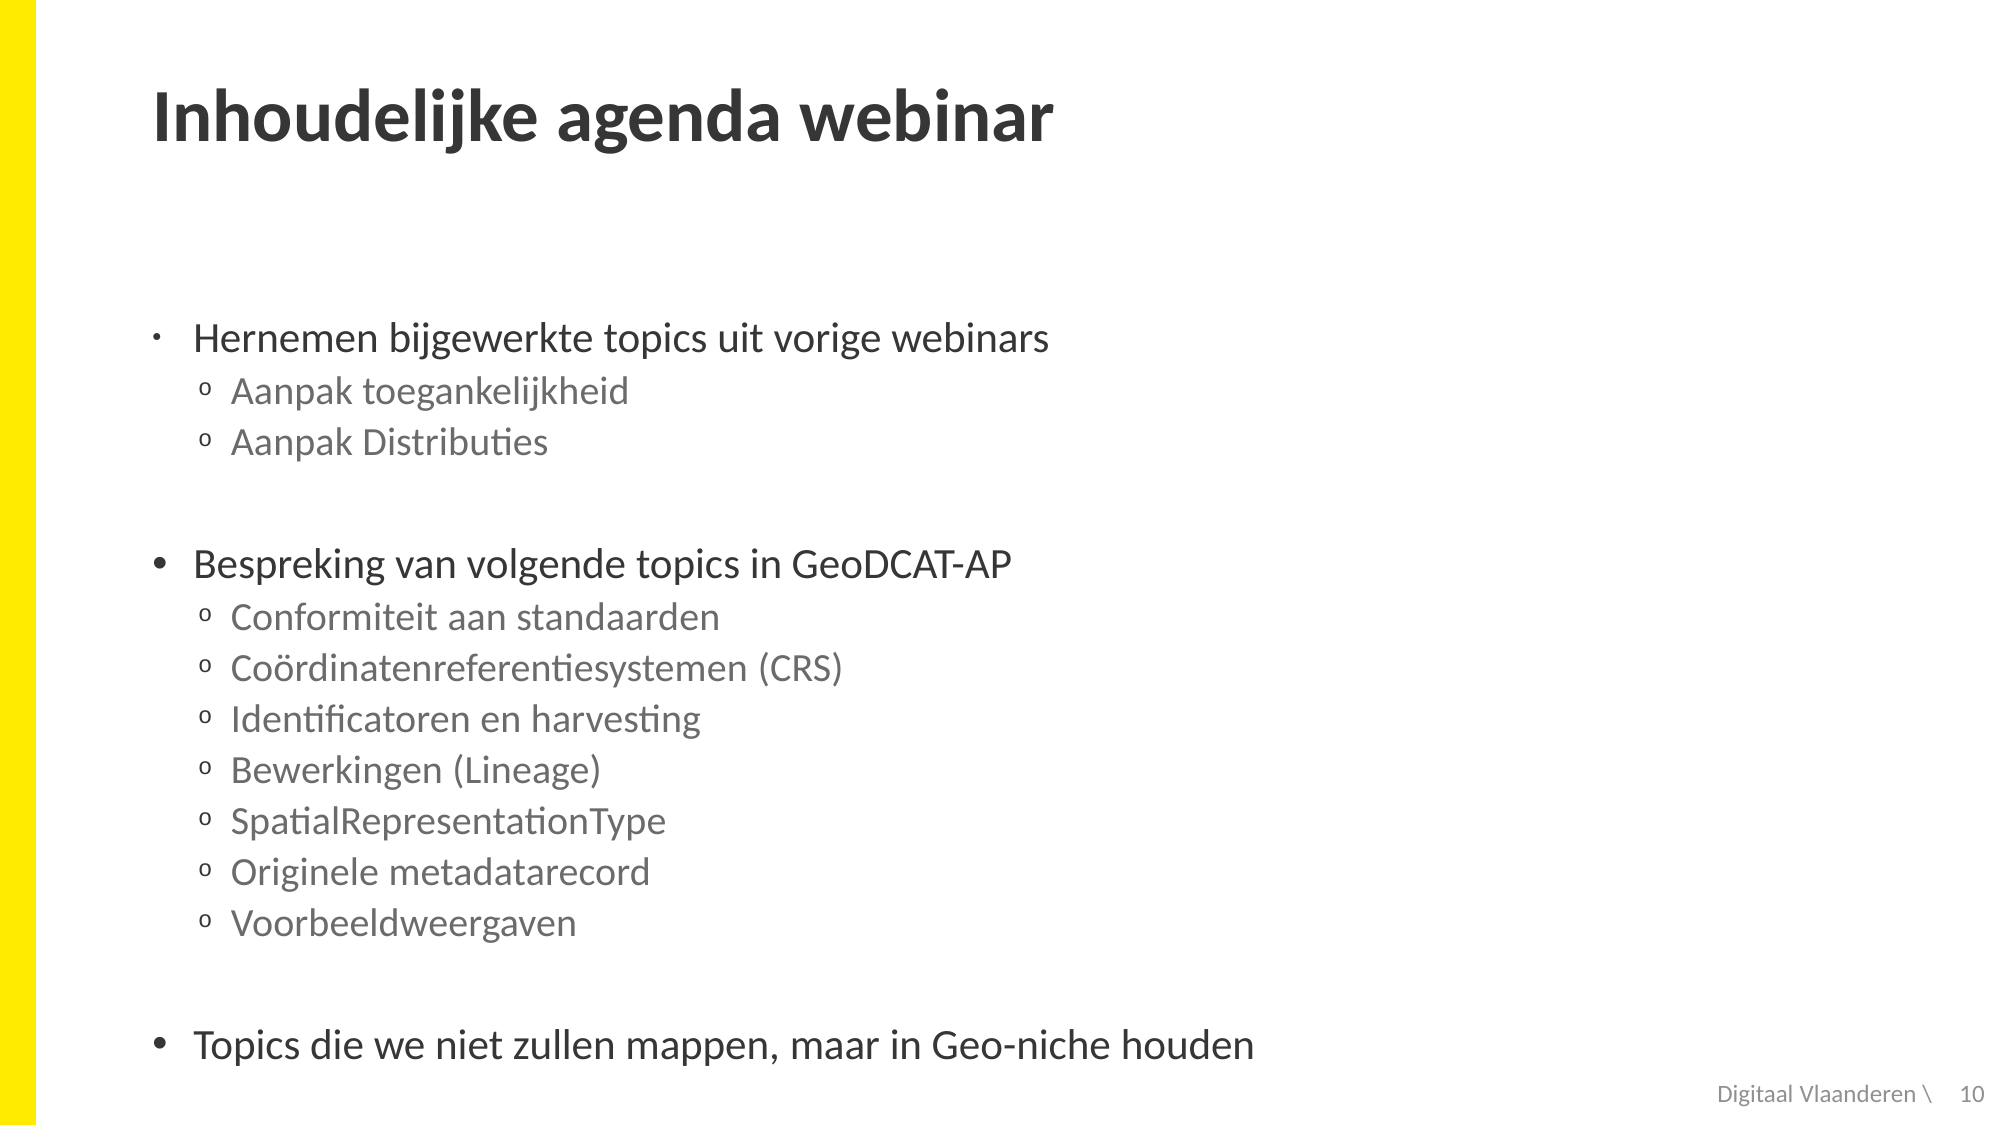

# Inhoudelijke agenda webinar

Hernemen bijgewerkte topics uit vorige webinars
Aanpak toegankelijkheid
Aanpak Distributies

Bespreking van volgende topics in GeoDCAT-AP
Conformiteit aan standaarden
Coördinatenreferentiesystemen (CRS)
Identificatoren en harvesting
Bewerkingen (Lineage)
SpatialRepresentationType
Originele metadatarecord
Voorbeeldweergaven

Topics die we niet zullen mappen, maar in Geo-niche houden
Digitaal Vlaanderen \
10